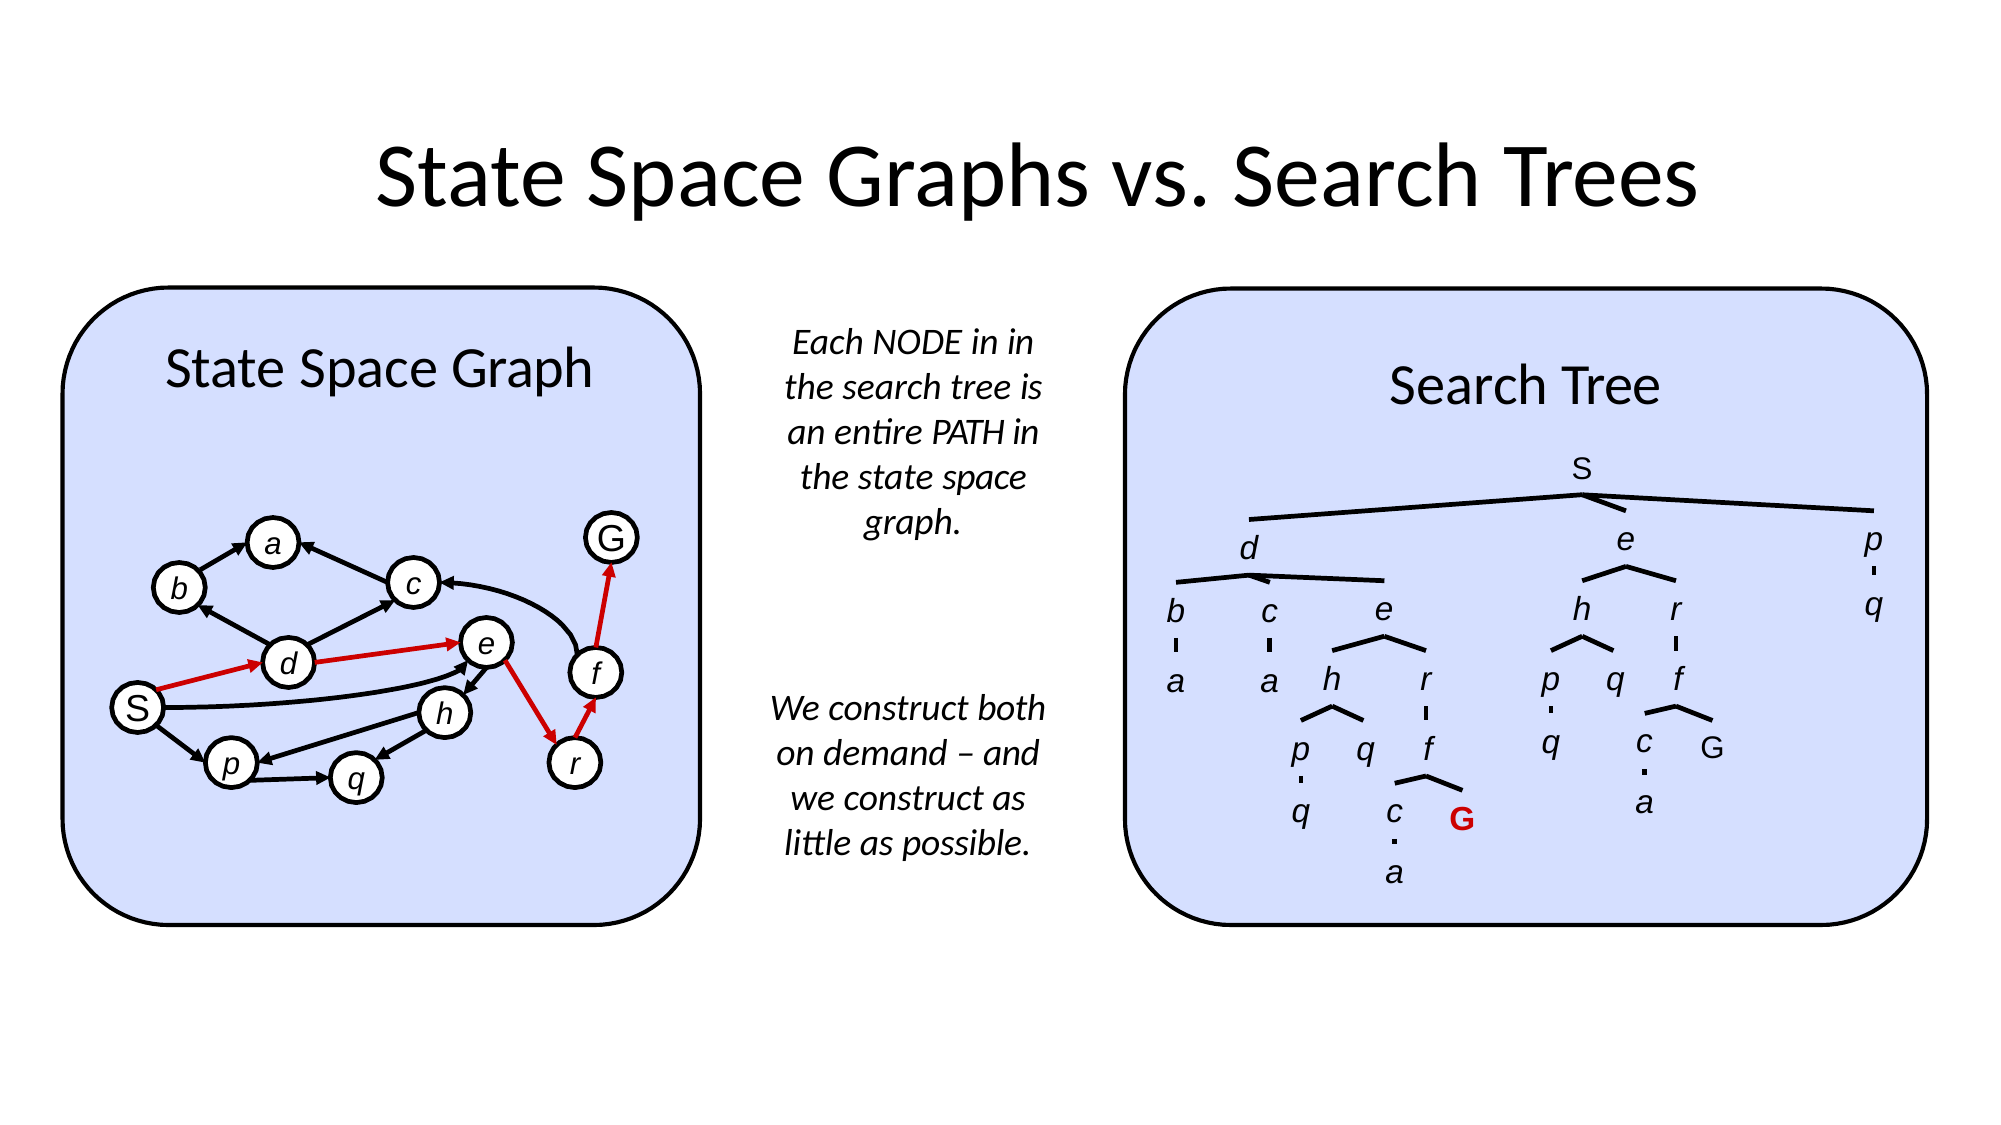

# State Space Graphs vs. Search Trees

Each NODE in in the search tree is an entire PATH in the state space graph.
State Space Graph
Search Tree
S

G

p
e
a
d

c
b

q
e
h
r
b
c

e
p	q	f q

d

f
r
p	q	f q
h
a
a
We construct both on demand – and we construct as little as possible.
S

h
c a

G

p
r

q
c a

G